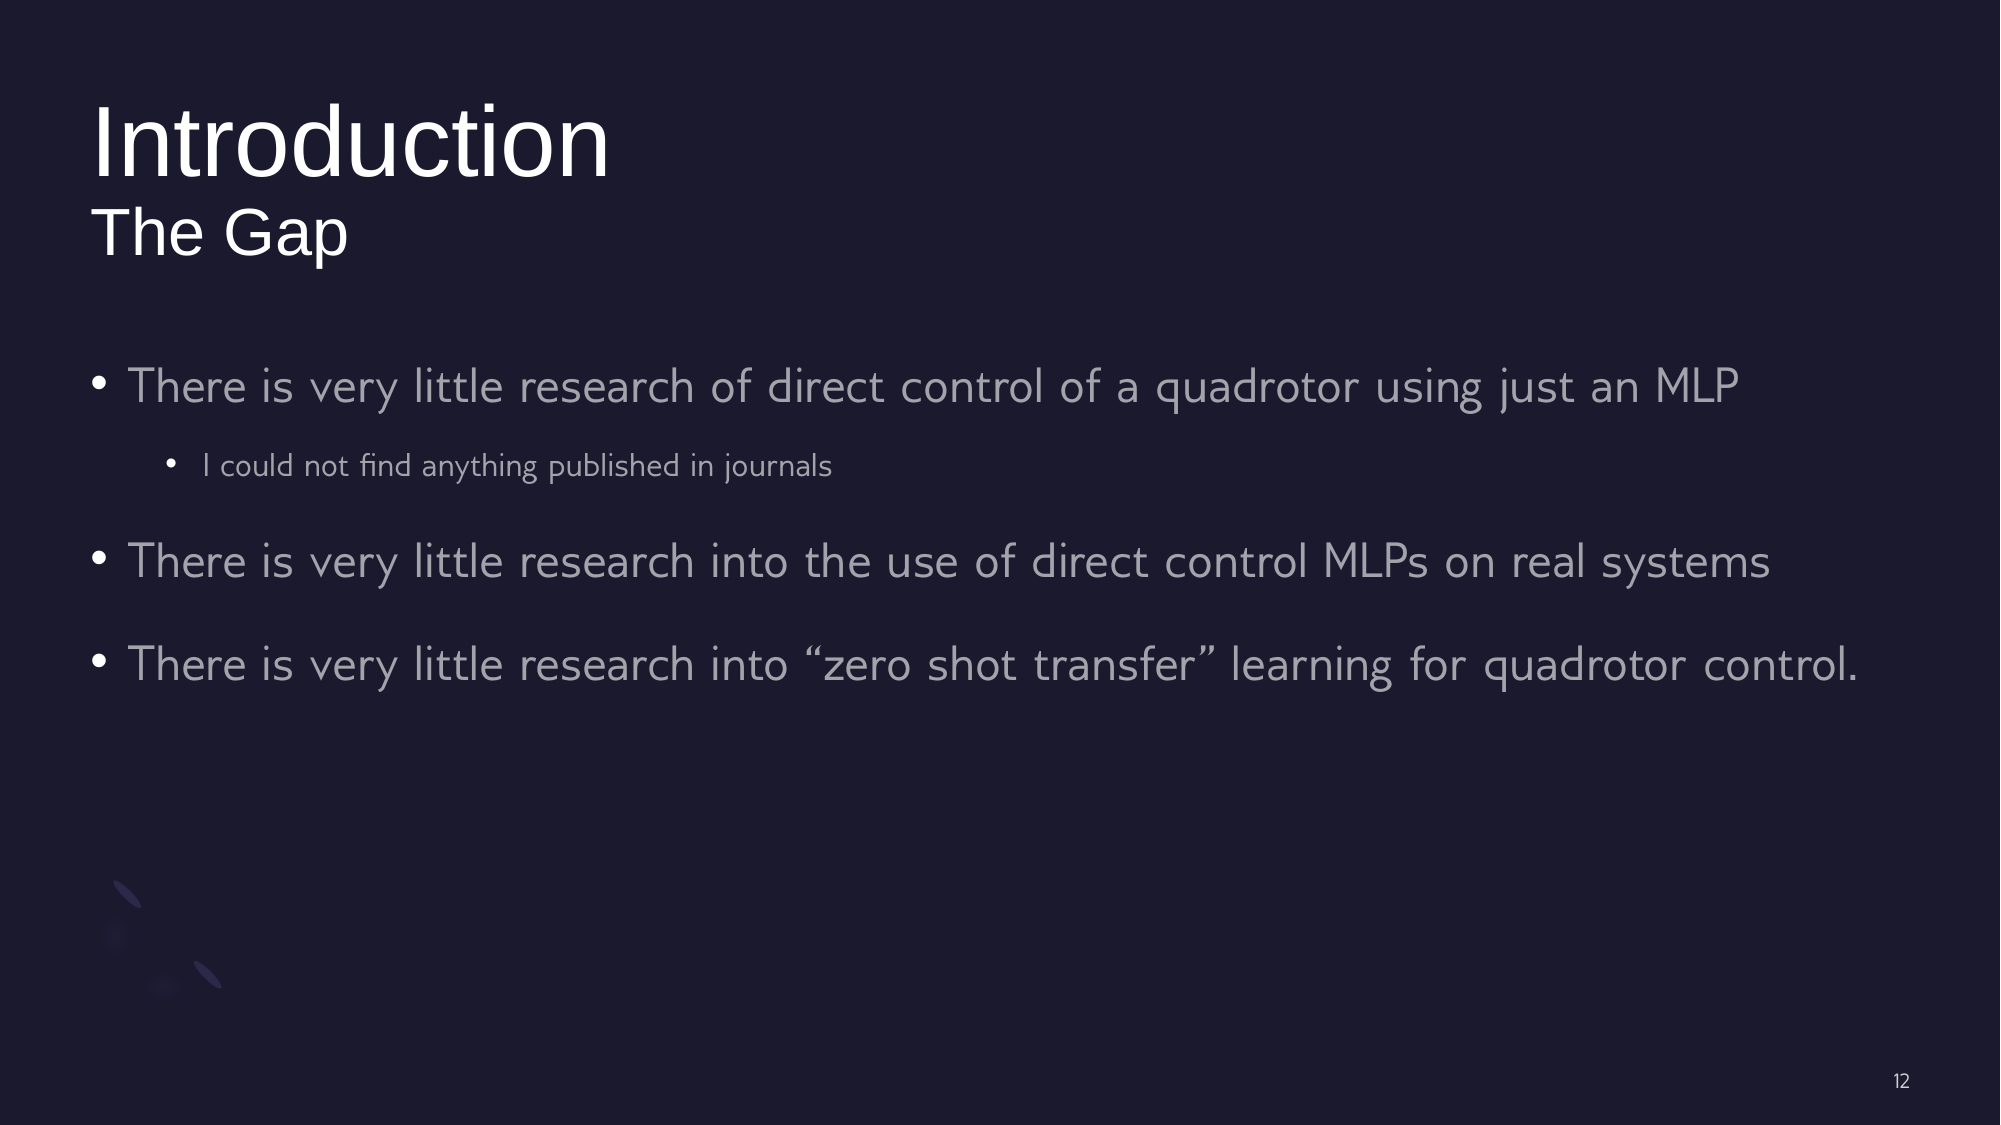

# Introduction The Gap
There is very little research of direct control of a quadrotor using just an MLP
I could not find anything published in journals
There is very little research into the use of direct control MLPs on real systems
There is very little research into “zero shot transfer” learning for quadrotor control.
12